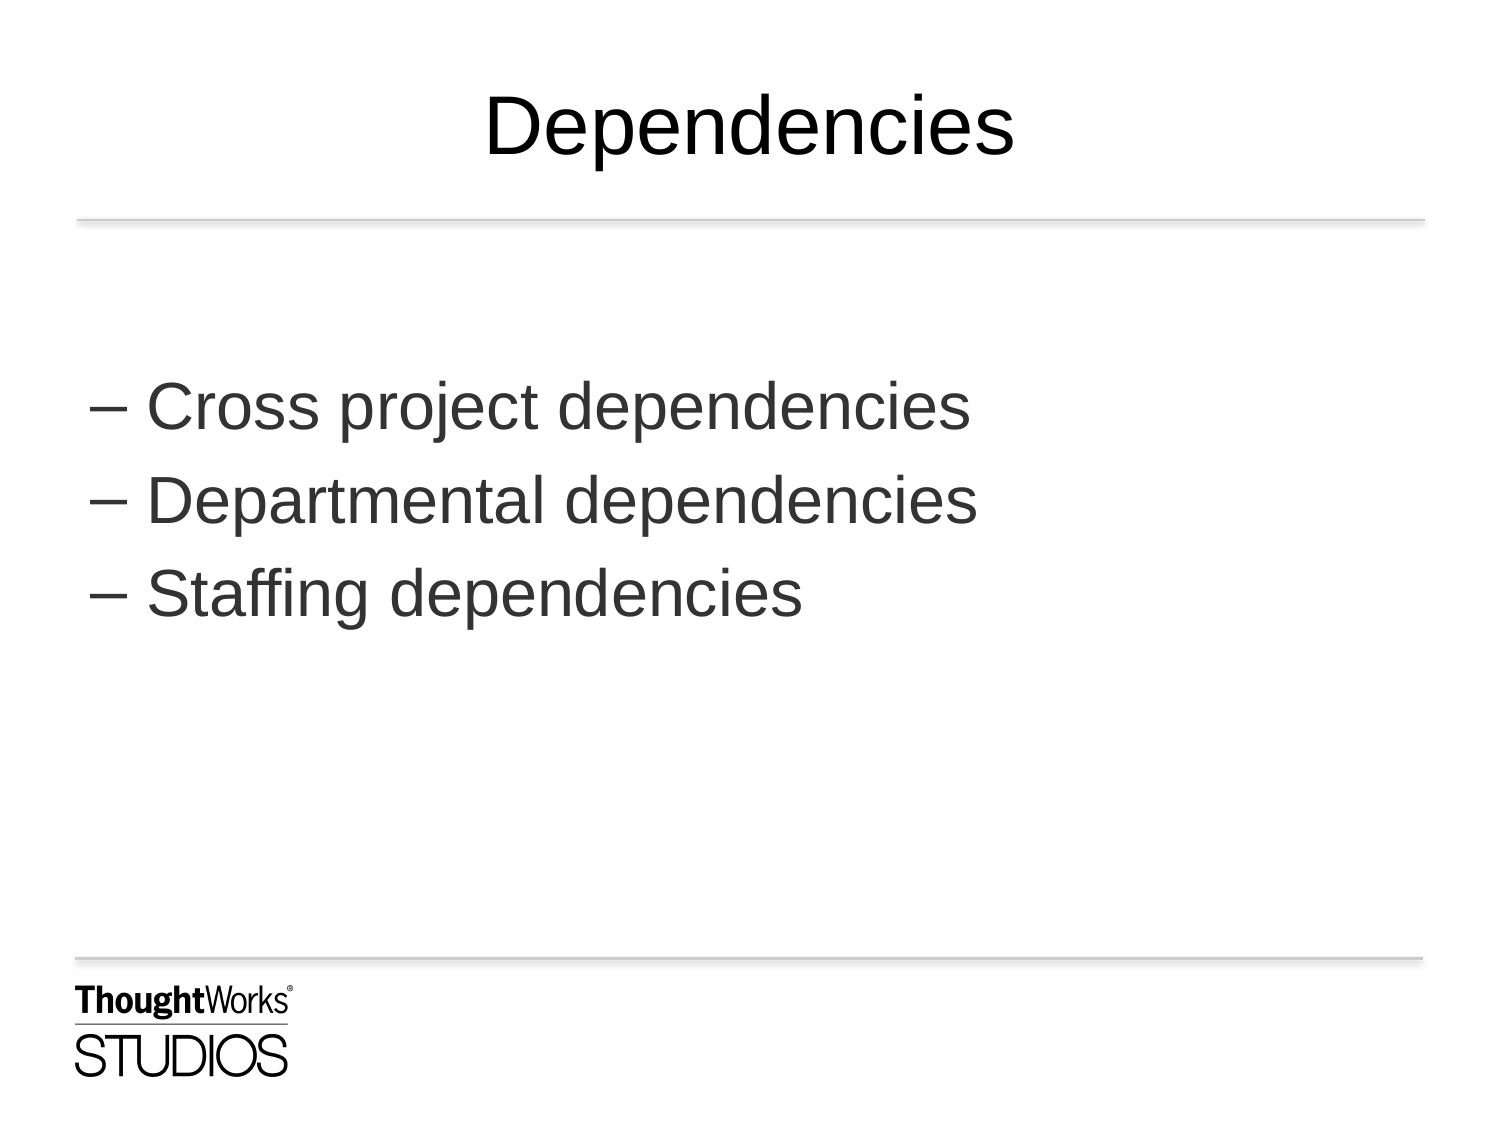

# Dependencies

Cross project dependencies
Departmental dependencies
Staffing dependencies